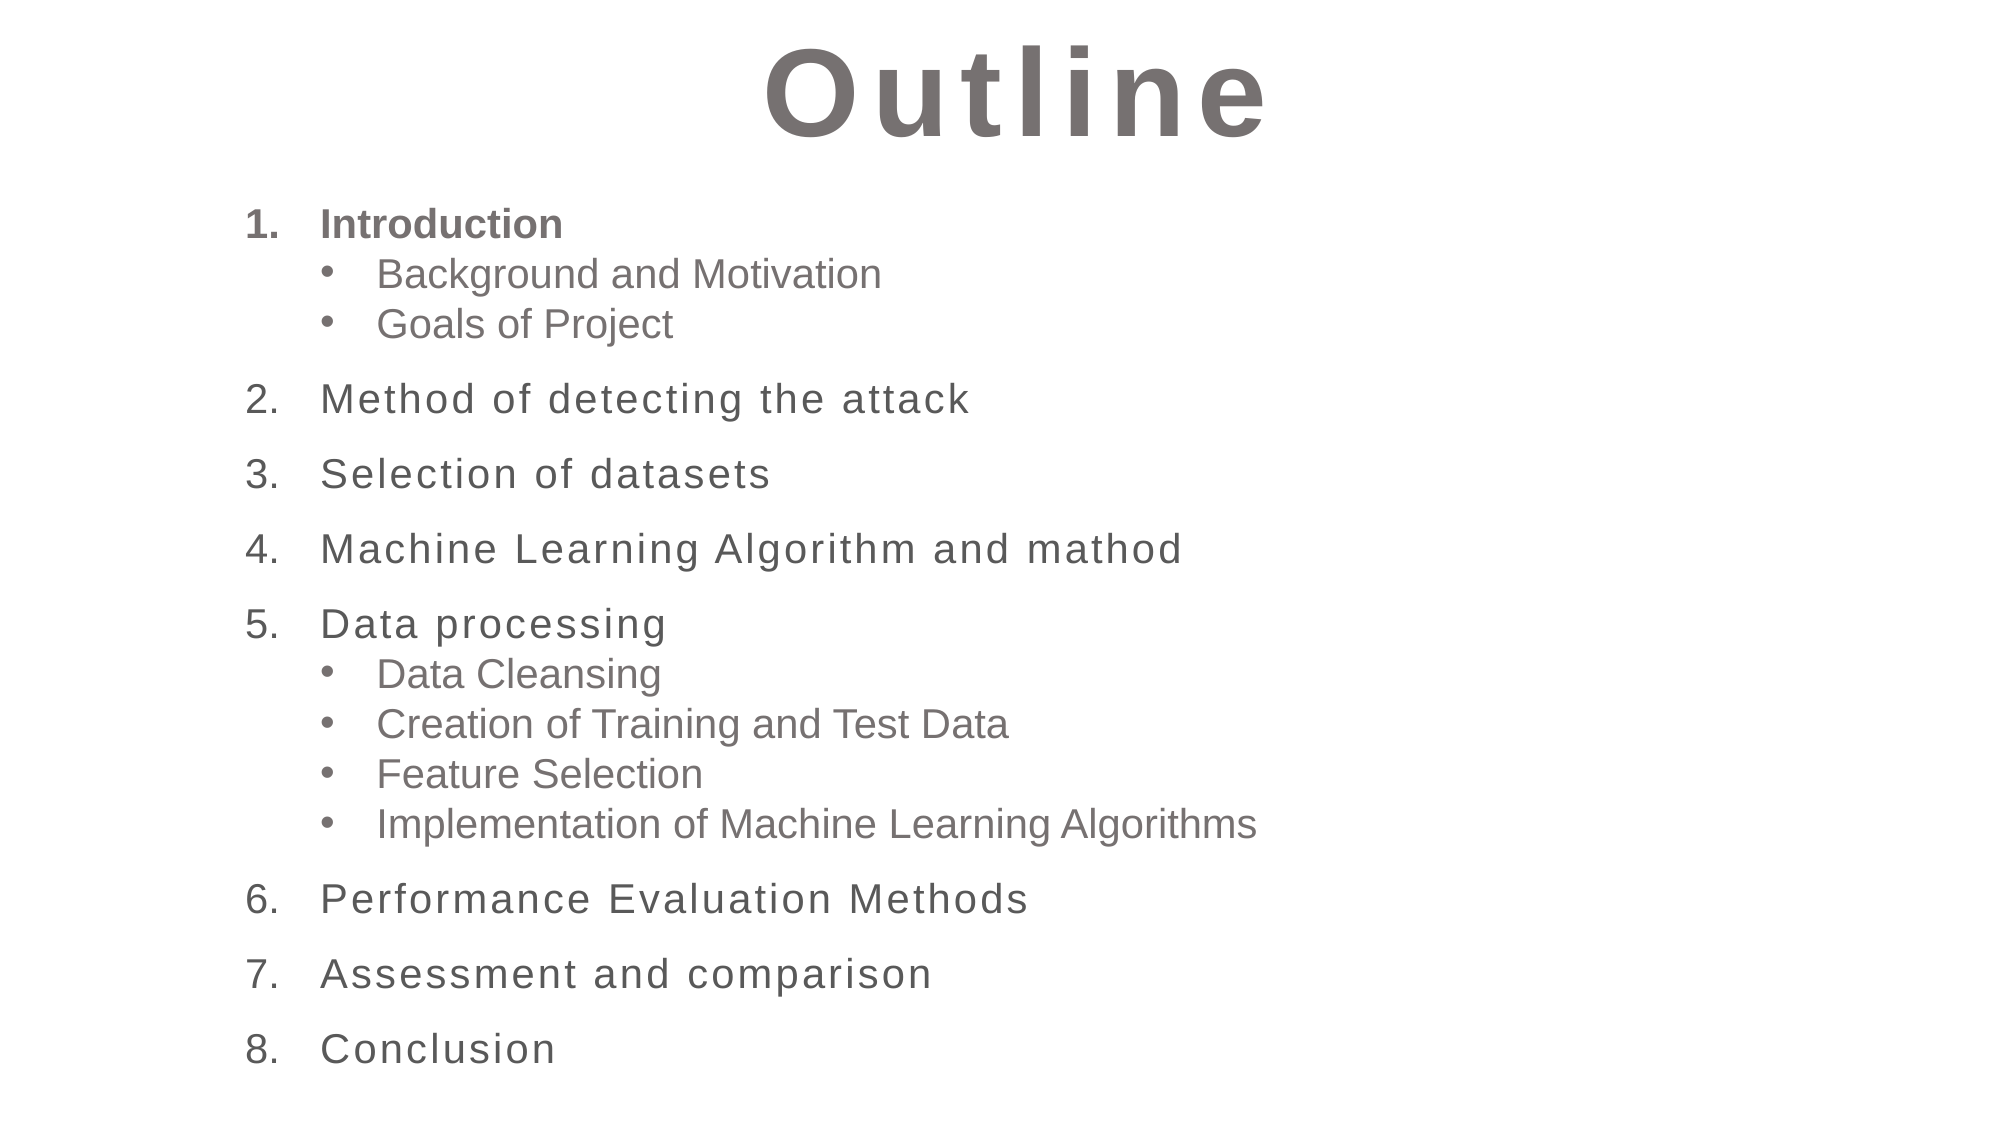

Outline
Introduction
Background and Motivation
Goals of Project
Method of detecting the attack
Selection of datasets
Machine Learning Algorithm and mathod
Data processing
Data Cleansing
Creation of Training and Test Data
Feature Selection
Implementation of Machine Learning Algorithms
Performance Evaluation Methods
Assessment and comparison
Conclusion